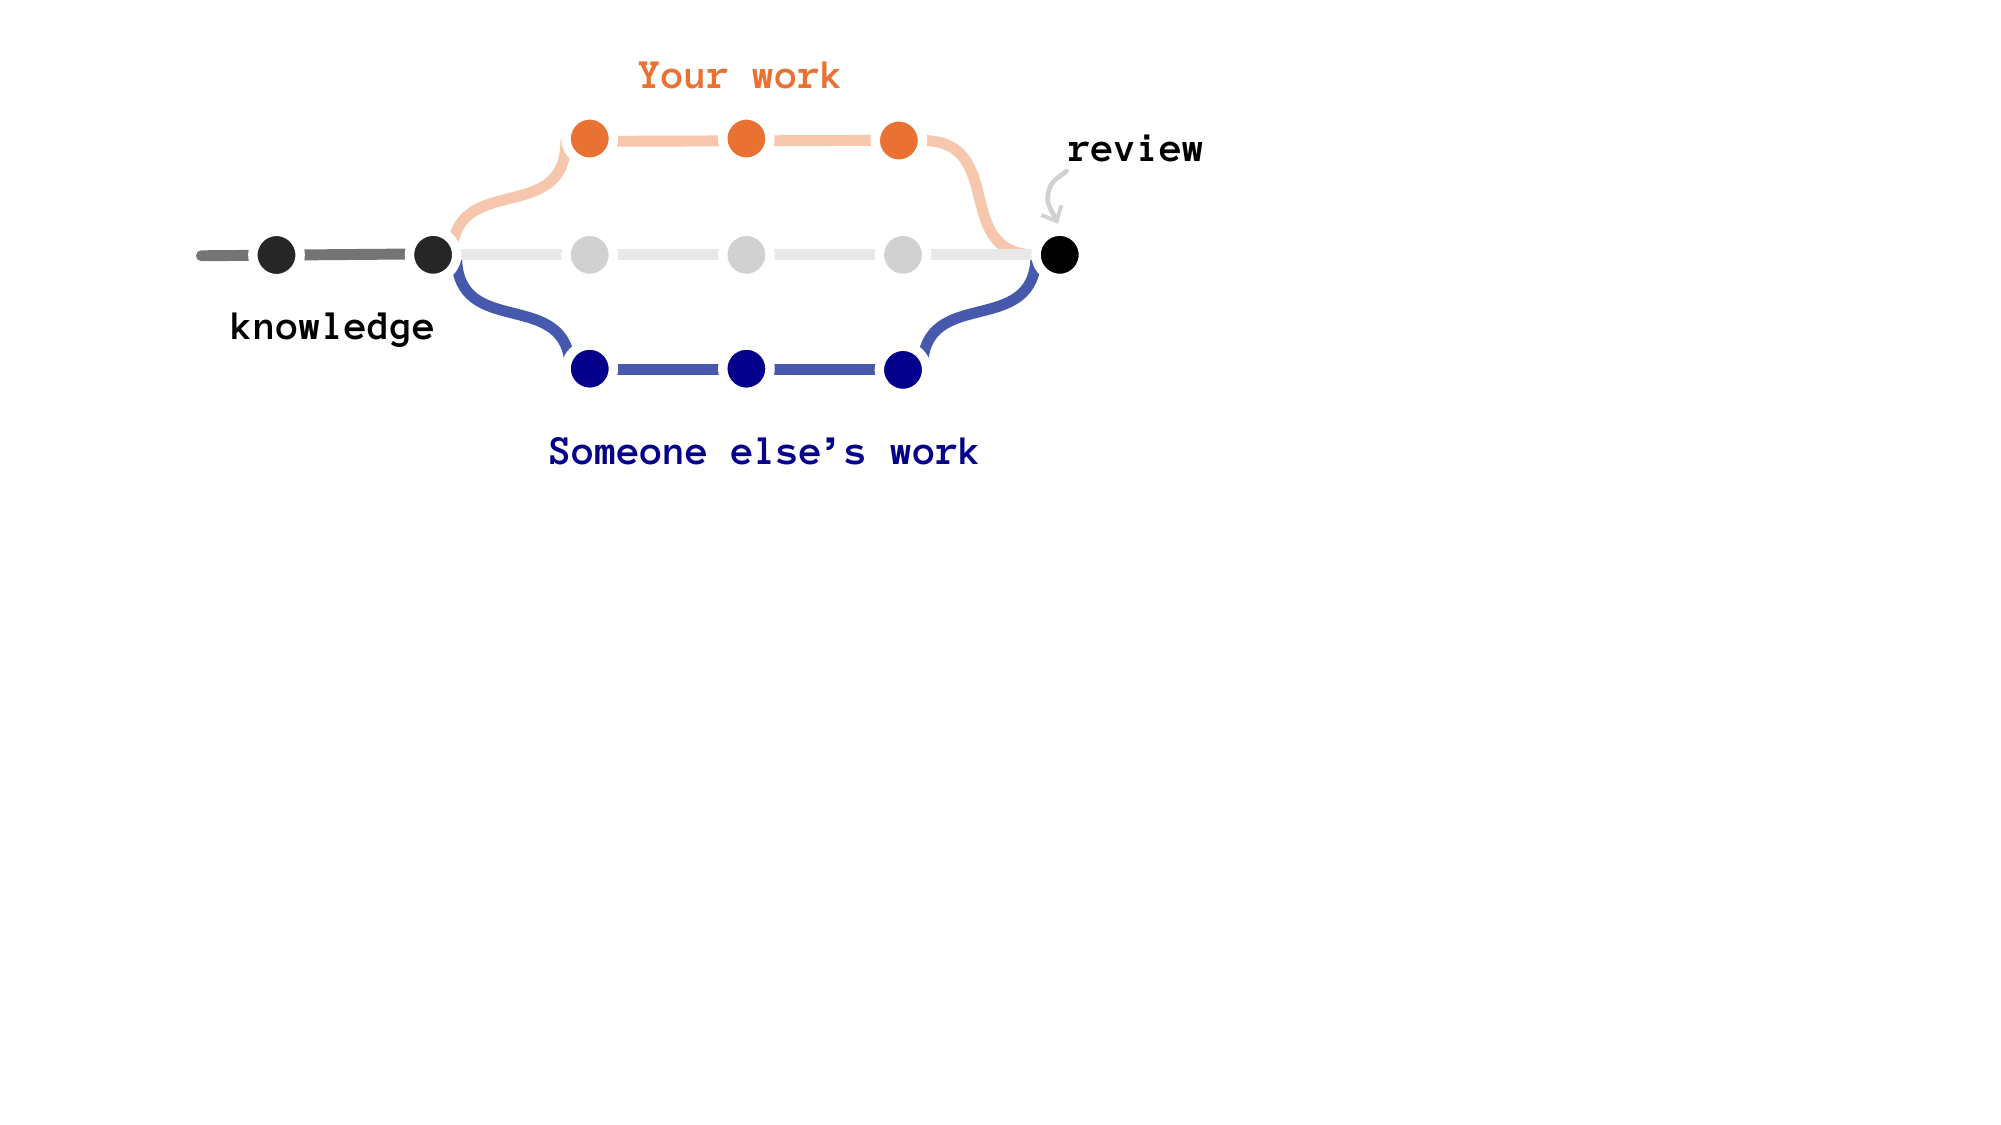

Your work
review

knowledge

Someone else’s work